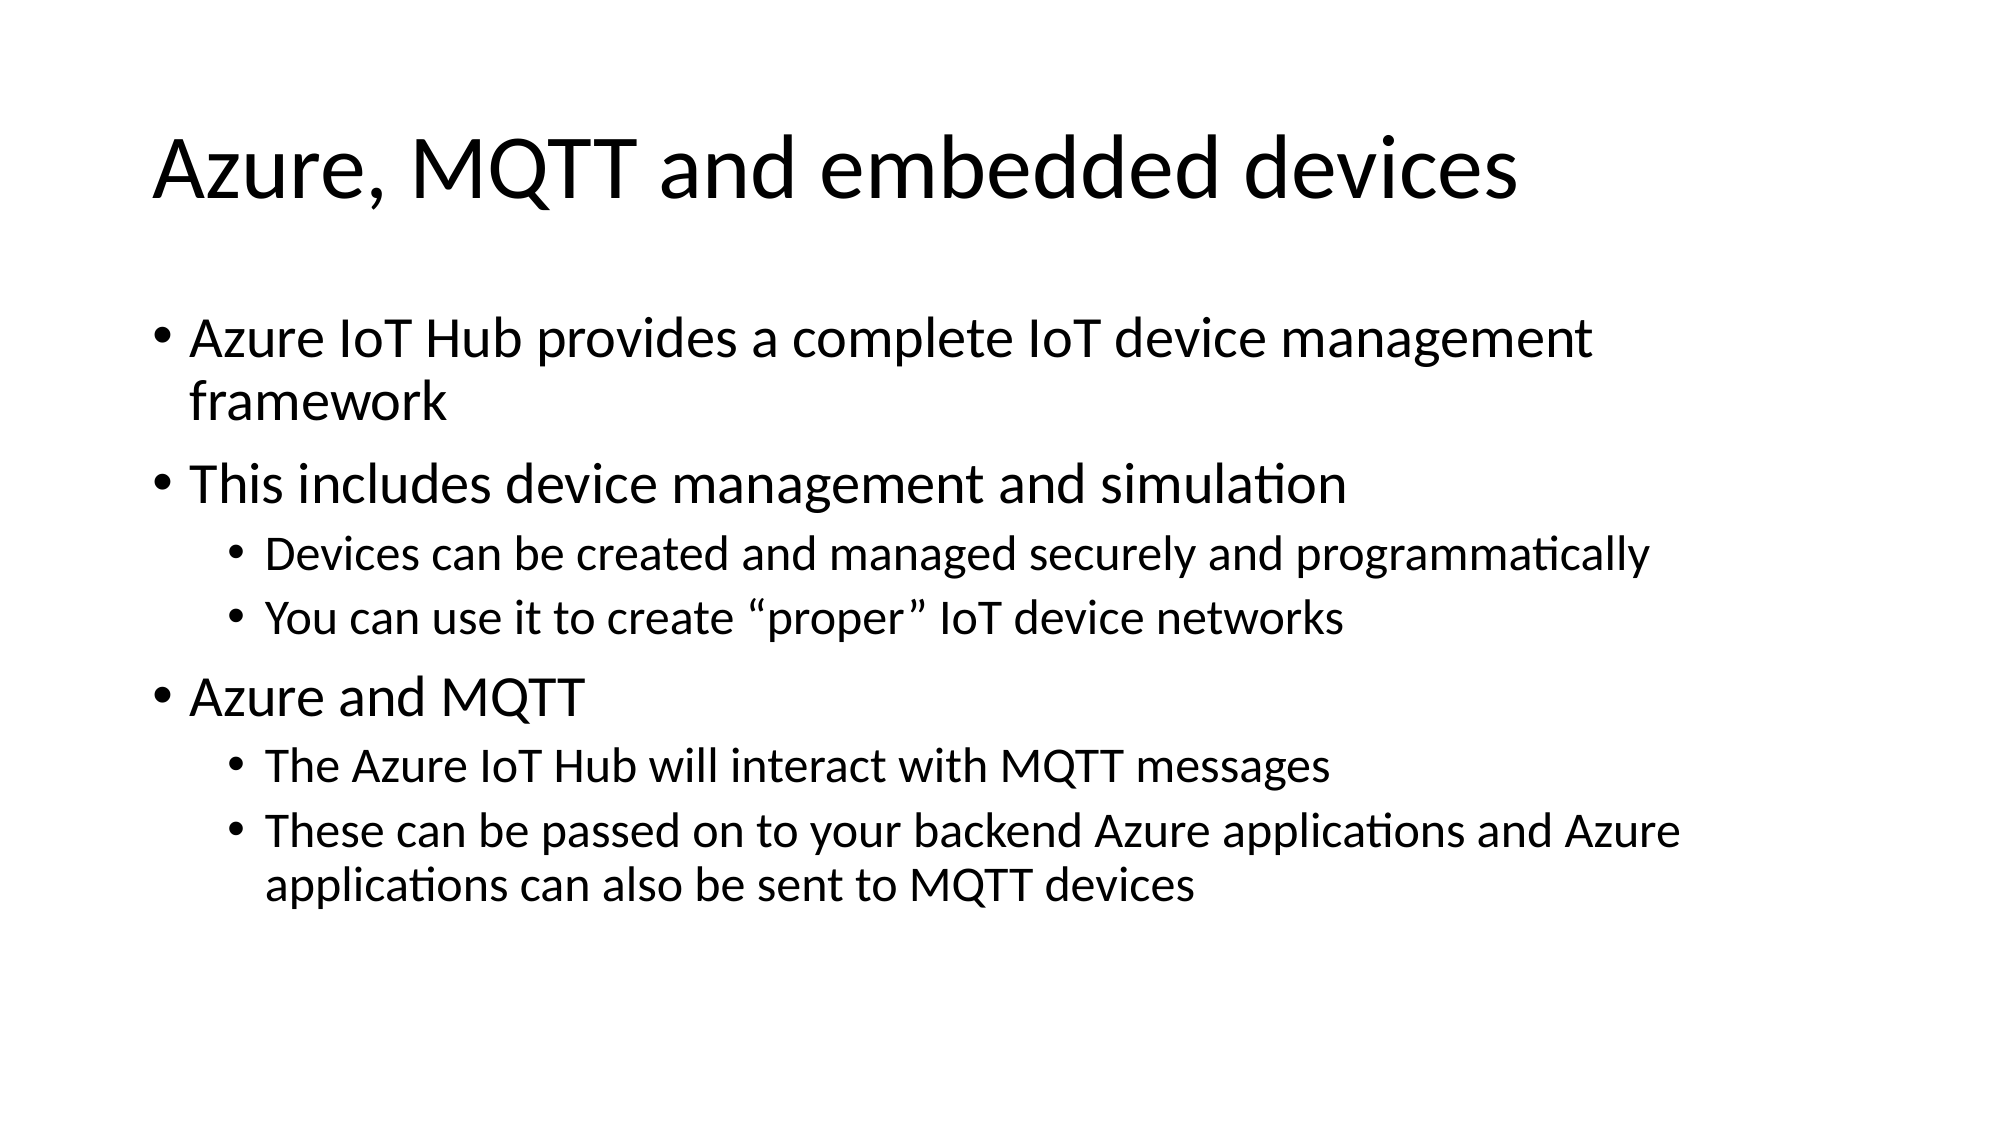

# Azure, MQTT and embedded devices
Azure IoT Hub provides a complete IoT device management framework
This includes device management and simulation
Devices can be created and managed securely and programmatically
You can use it to create “proper” IoT device networks
Azure and MQTT
The Azure IoT Hub will interact with MQTT messages
These can be passed on to your backend Azure applications and Azure applications can also be sent to MQTT devices